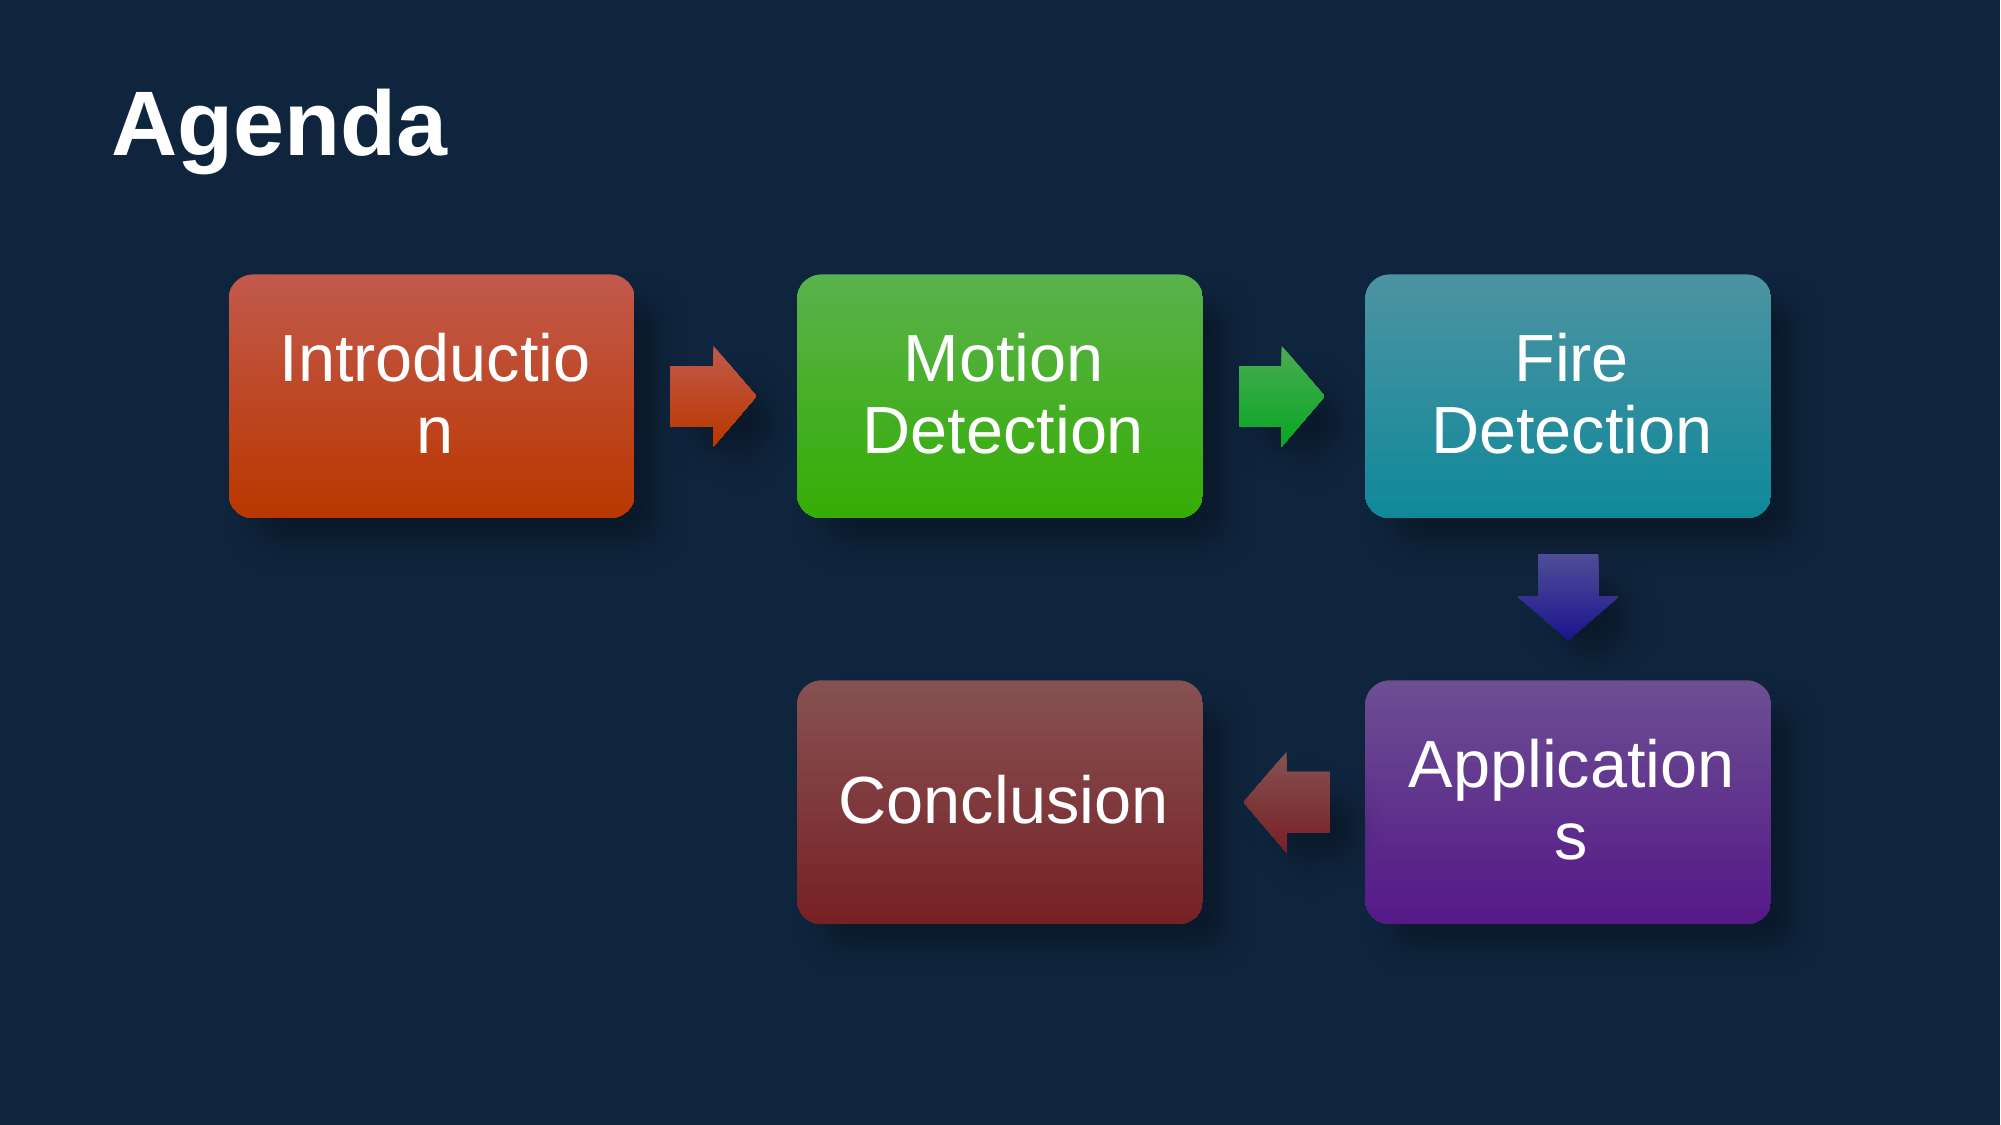

# Agenda
Introduction

Motion Detection

Fire Detection

Applications

Conclusion